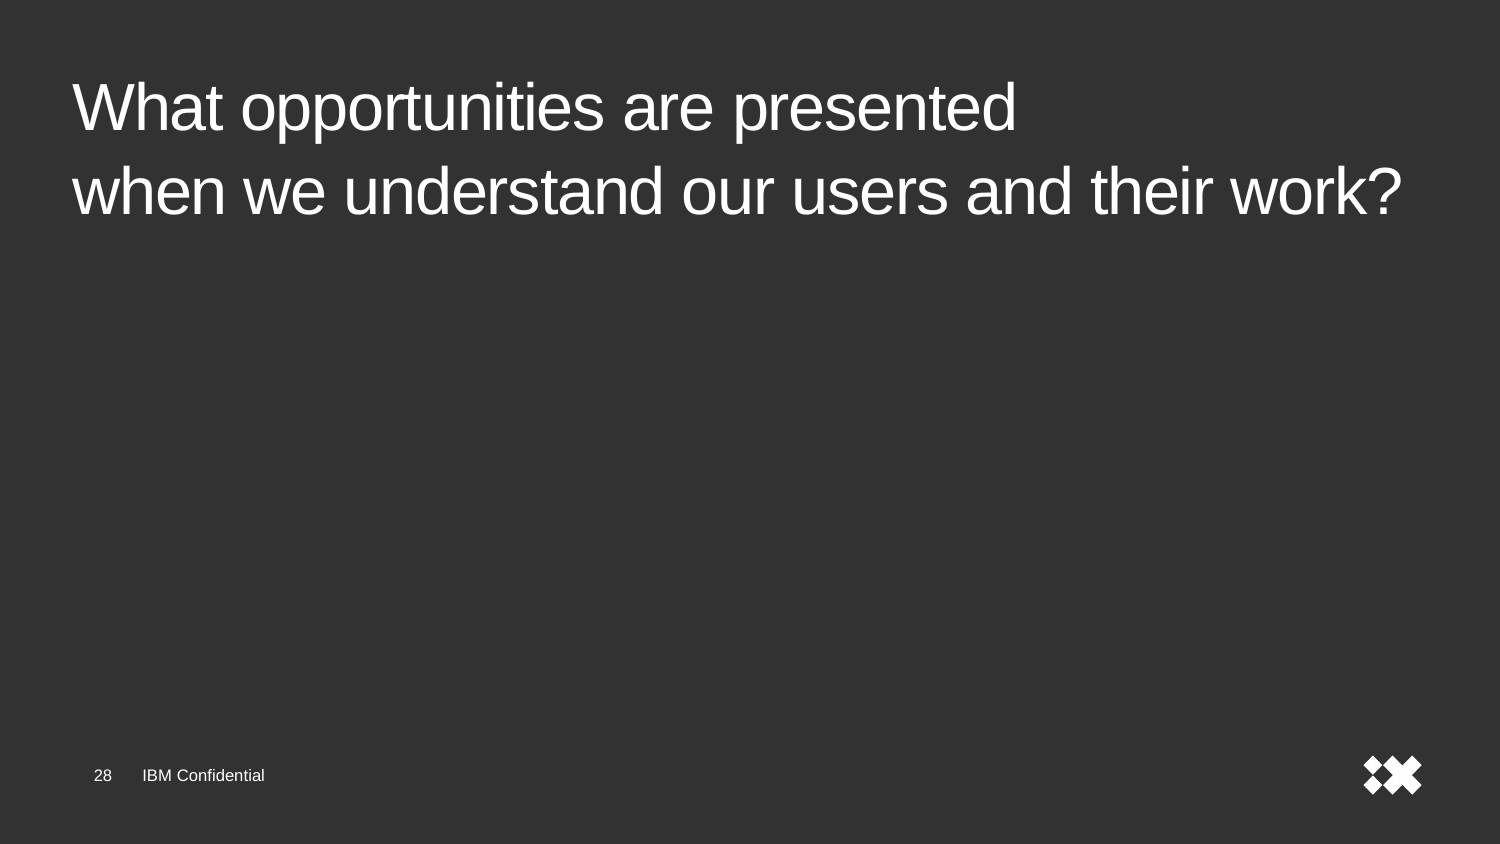

# What opportunities are presented when we understand our users and their work?
28
IBM Confidential